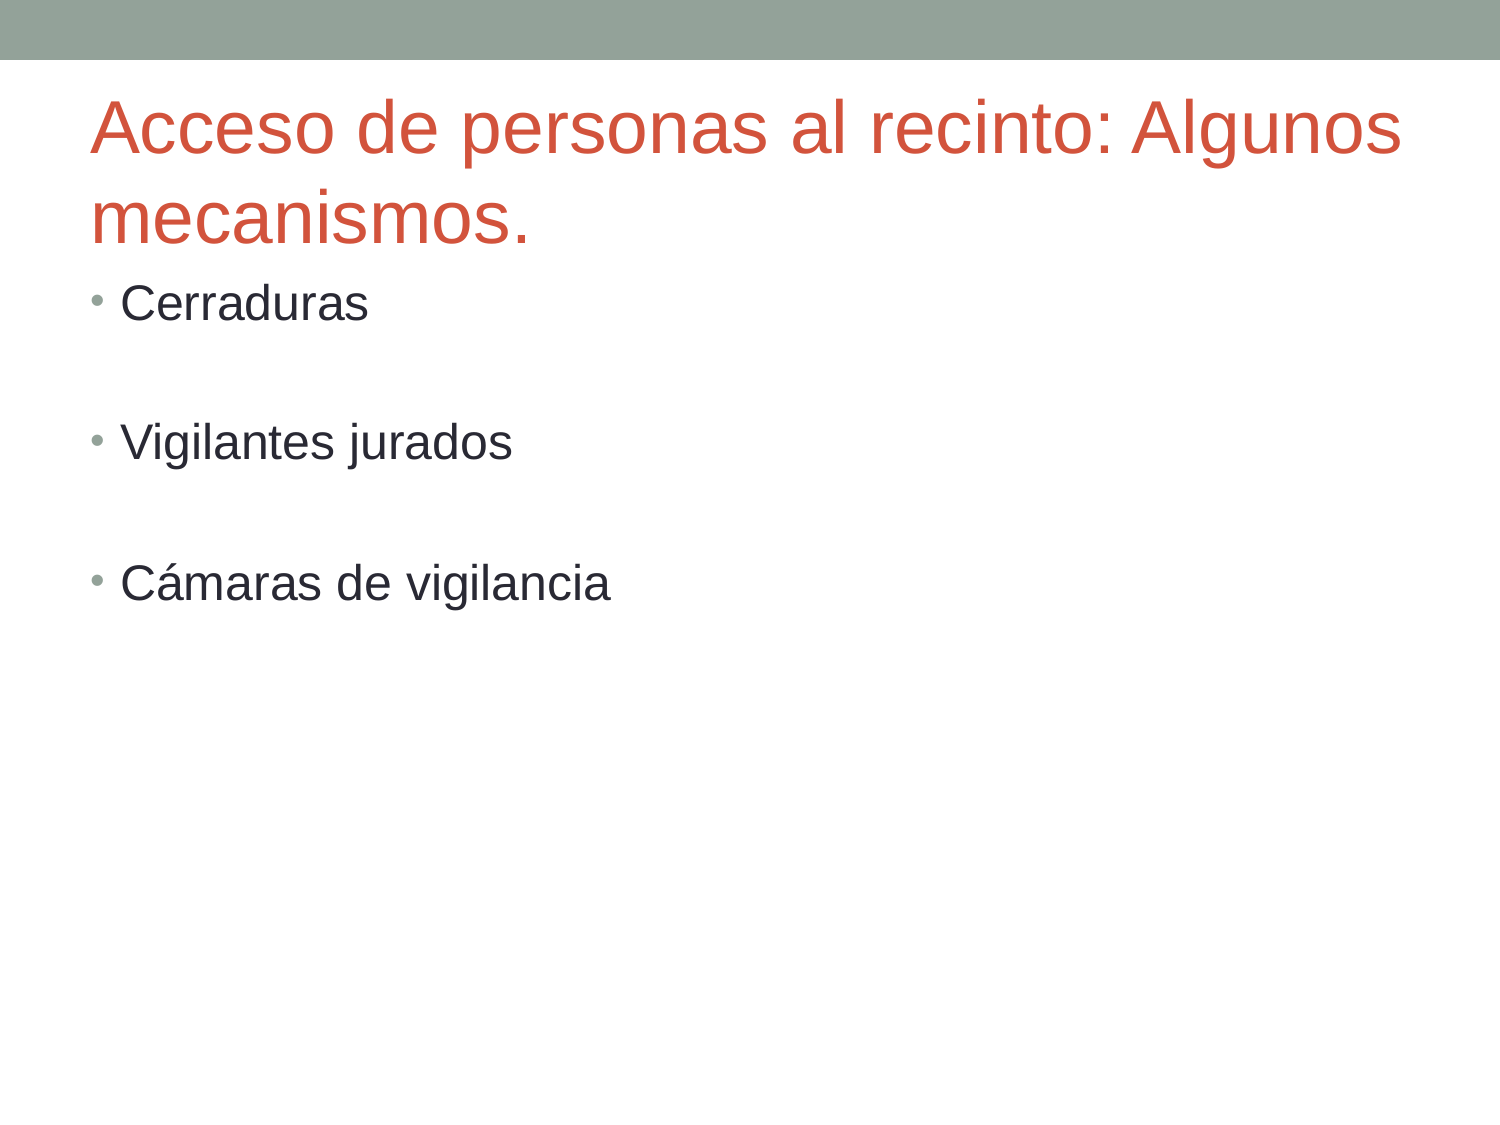

# Acceso de personas al recinto: Algunos mecanismos.
Cerraduras

Vigilantes jurados

Cámaras de vigilancia